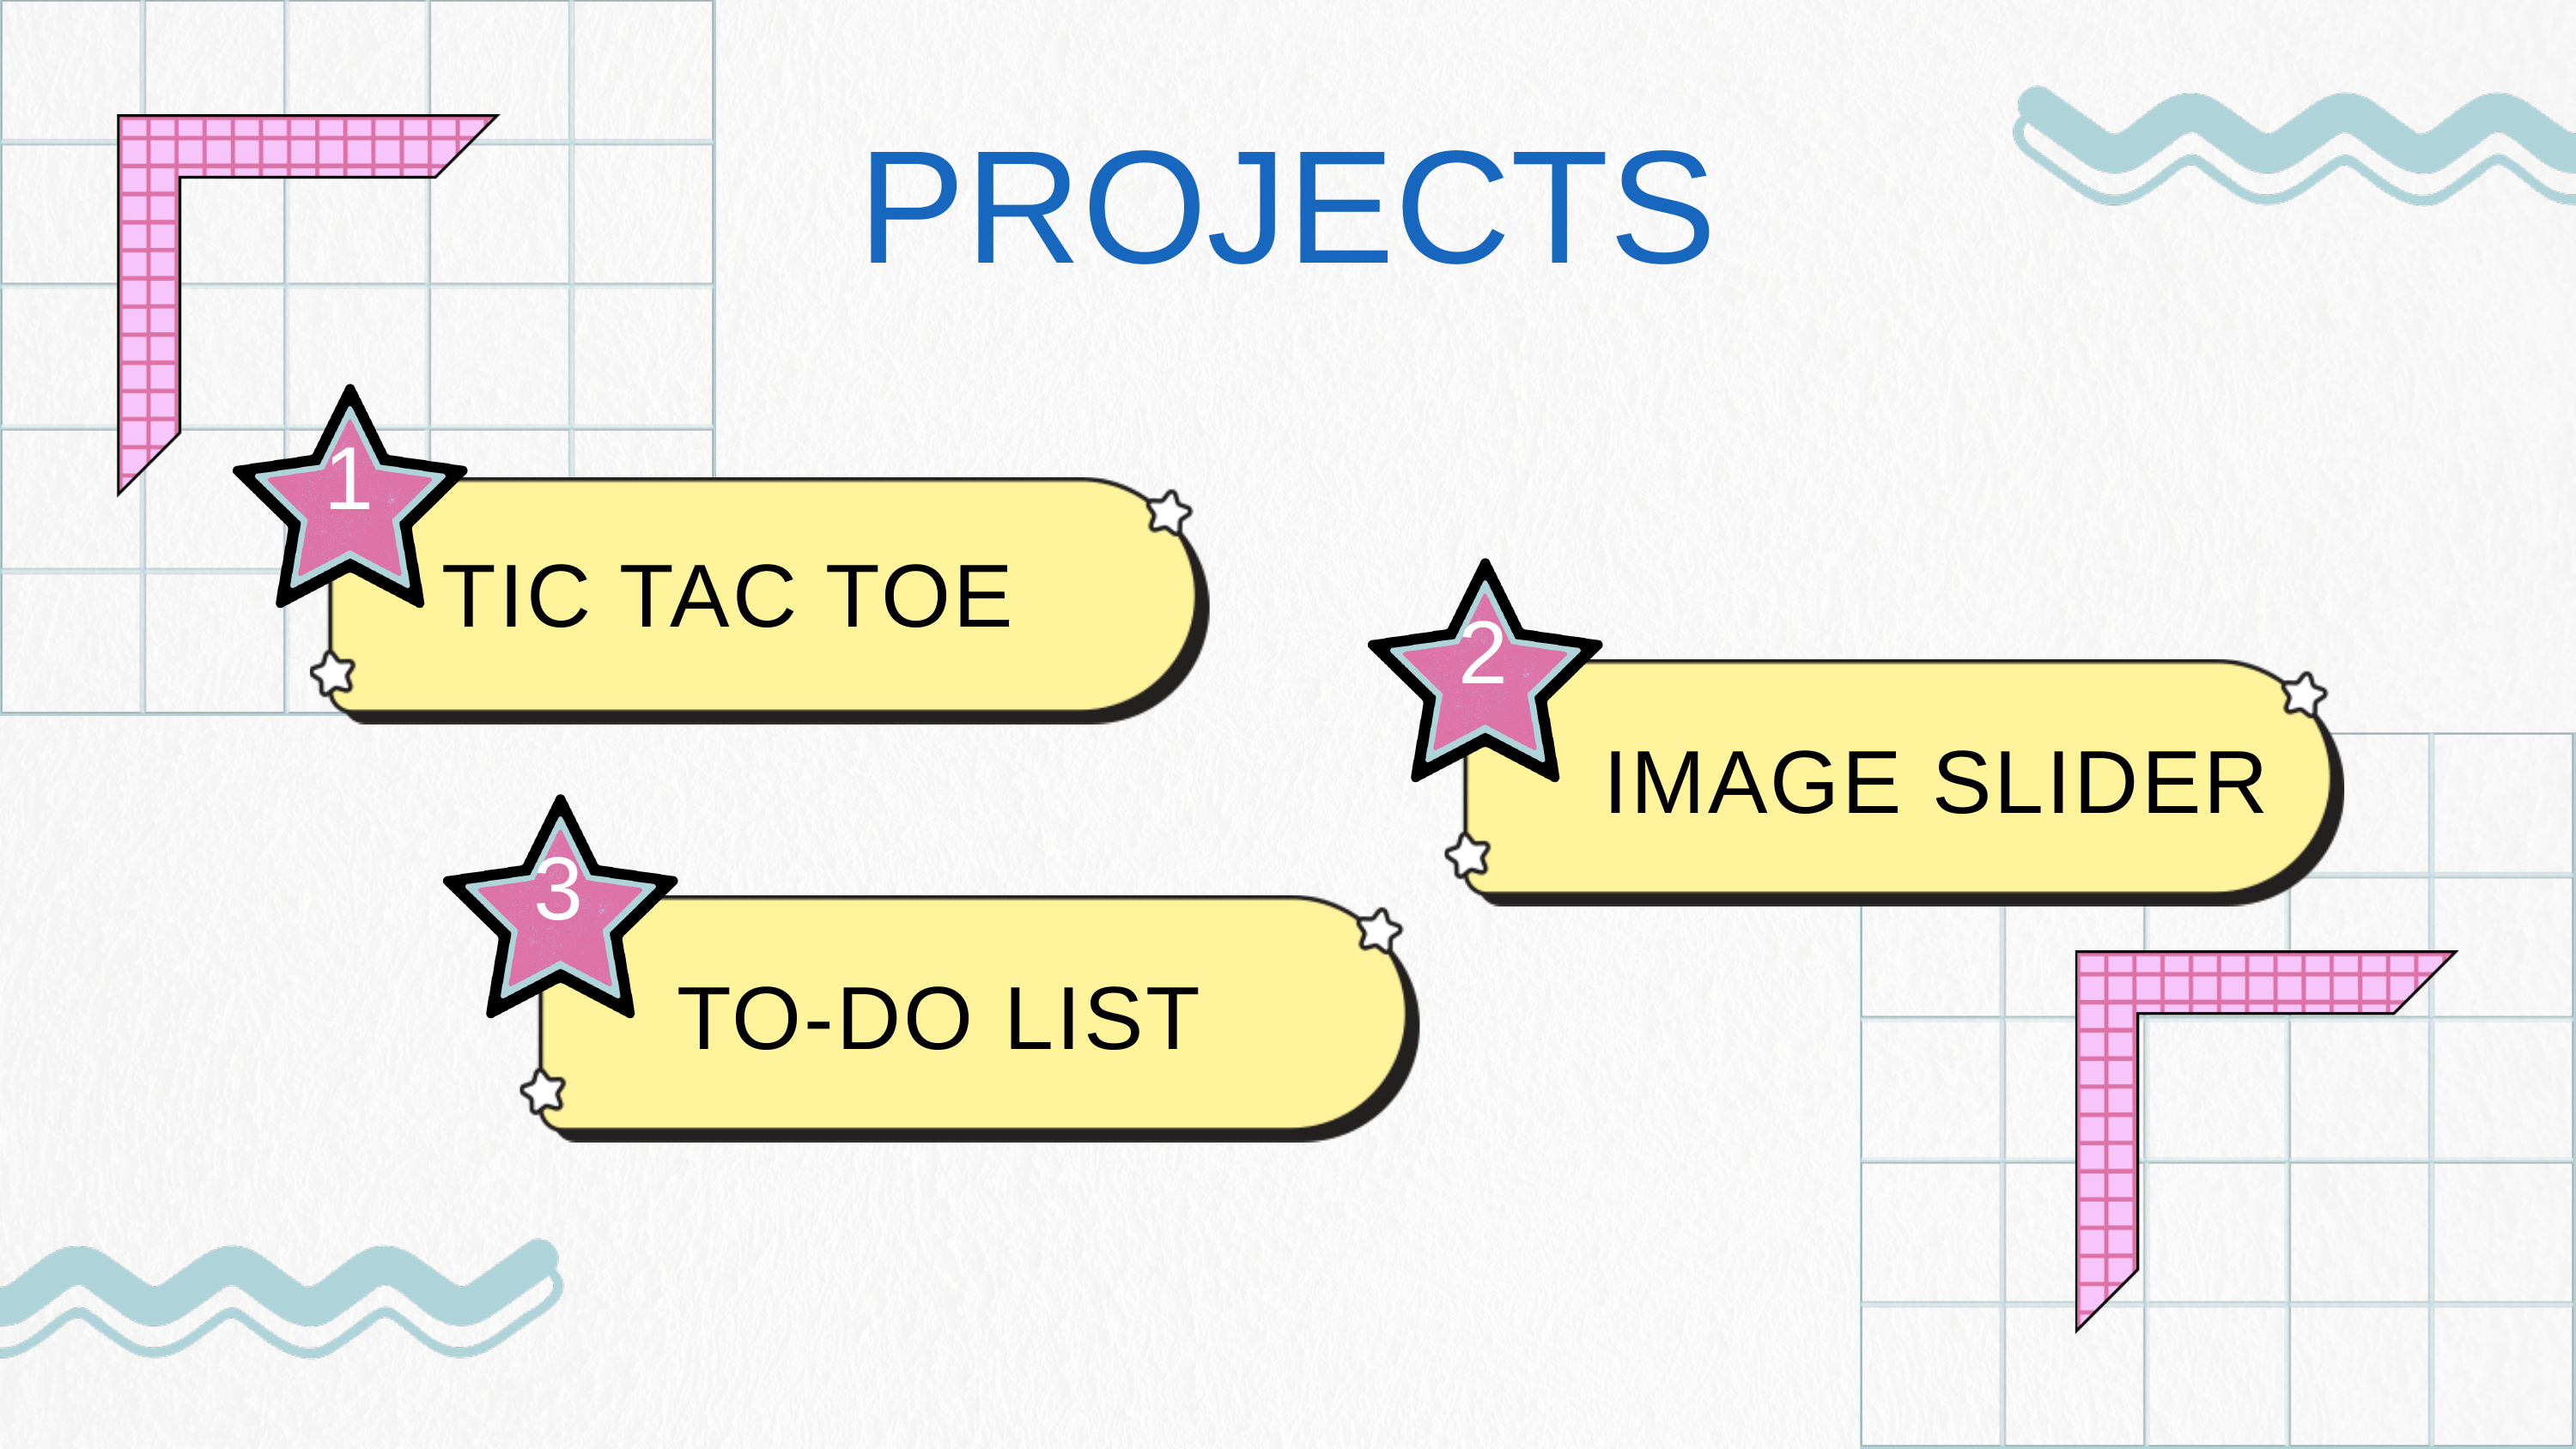

PROJECTS

1

TIC TAC TOE

2

IMAGE SLIDER

3

TO-DO LIST